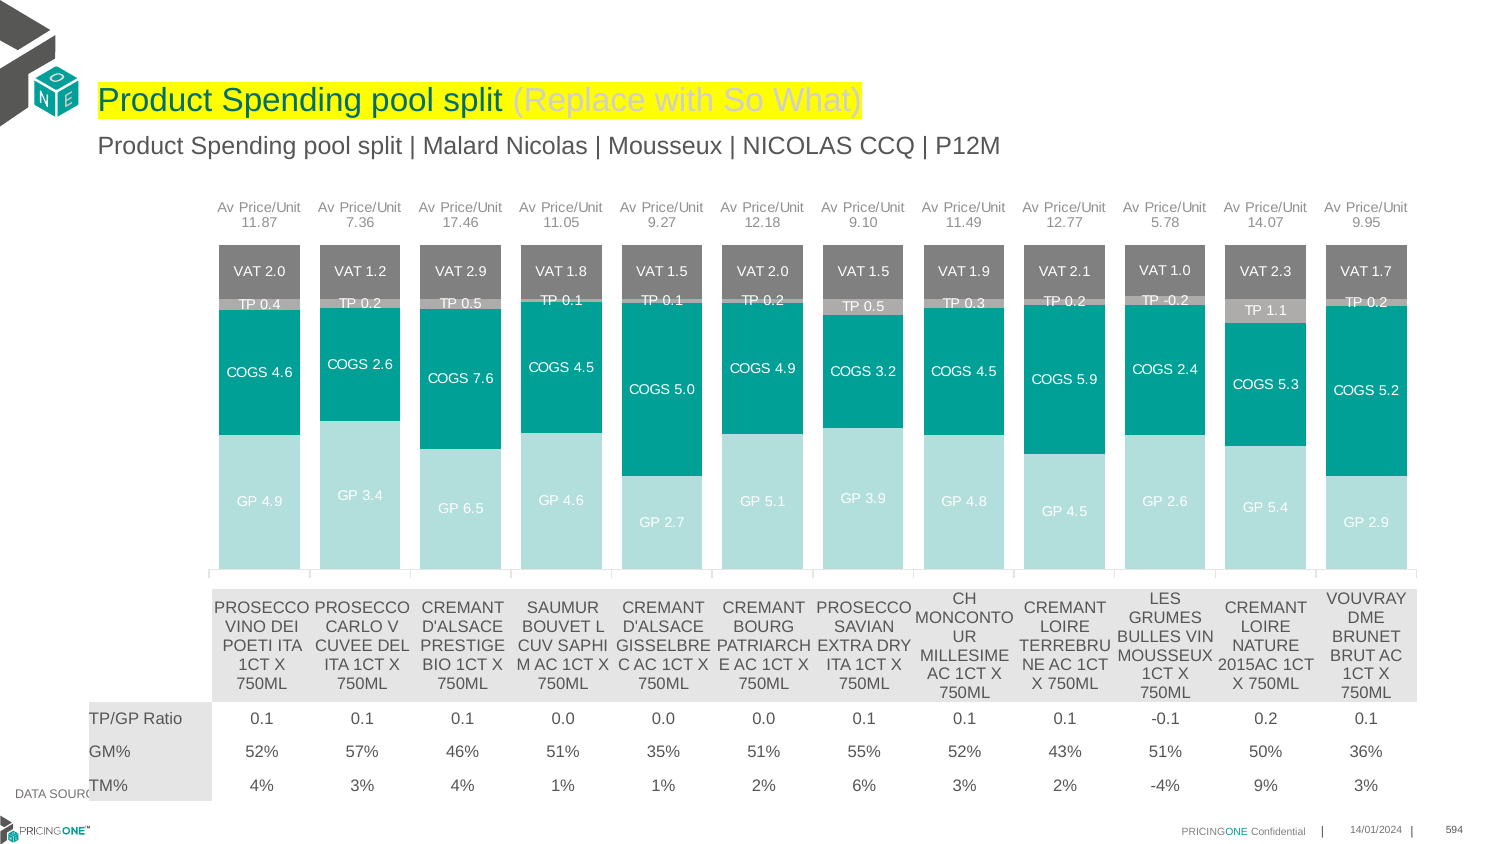

# Product Spending pool split (Replace with So What)
Product Spending pool split | Malard Nicolas | Mousseux | NICOLAS CCQ | P12M

### Chart

| Category | GP | COGS | TP | VAT |
|---|---|---|---|---|
| Av Price/Unit 11.87 | 4.901458333333334 | 4.578653409090909 | 0.4086200757575771 | 1.9777462121212104 |
| Av Price/Unit 7.36 | 3.354999358974359 | 2.57828717948718 | 0.20079465811965846 | 1.2268162393162385 |
| Av Price/Unit 17.46 | 6.482437796610169 | 7.557279322033898 | 0.5139551977401187 | 2.910734463276834 |
| Av Price/Unit 11.05 | 4.638644444444444 | 4.456077777777778 | 0.11365555555555495 | 1.8416666666666666 |
| Av Price/Unit 9.27 | 2.655061832061069 | 4.961526717557251 | 0.10424023991275977 | 1.544165757906216 |
| Av Price/Unit 12.18 | 5.075159634551495 | 4.909153820598006 | 0.1679273532668919 | 2.030454042081947 |
| Av Price/Unit 9.10 | 3.9485388505747125 | 3.169681149425287 | 0.4622397701149419 | 1.5160919540229885 |
| Av Price/Unit 11.49 | 4.765740764331211 | 4.476646496815287 | 0.3303303609341821 | 1.9145435244161368 |
| Av Price/Unit 12.77 | 4.5267 | 5.890000000000001 | 0.2270908496731998 | 2.128758169934641 |
| Av Price/Unit 5.78 | 2.55059801980198 | 2.44940198019802 | -0.1848184818481844 | 0.9630363036303624 |
| Av Price/Unit 14.07 | 5.357215789473684 | 5.313663157894736 | 1.0572385964912314 | 2.345614035087716 |
| Av Price/Unit 9.95 | 2.8751328767123288 | 5.187671232876712 | 0.2248671232876731 | 1.6575342465753413 |
|  | PROSECCO VINO DEI POETI ITA 1CT X 750ML | PROSECCO CARLO V CUVEE DEL ITA 1CT X 750ML | CREMANT D'ALSACE PRESTIGE BIO 1CT X 750ML | SAUMUR BOUVET L CUV SAPHI M AC 1CT X 750ML | CREMANT D'ALSACE GISSELBREC AC 1CT X 750ML | CREMANT BOURG PATRIARCHE AC 1CT X 750ML | PROSECCO SAVIAN EXTRA DRY ITA 1CT X 750ML | CH MONCONTOUR MILLESIME AC 1CT X 750ML | CREMANT LOIRE TERREBRUNE AC 1CT X 750ML | LES GRUMES BULLES VIN MOUSSEUX 1CT X 750ML | CREMANT LOIRE NATURE 2015AC 1CT X 750ML | VOUVRAY DME BRUNET BRUT AC 1CT X 750ML |
| --- | --- | --- | --- | --- | --- | --- | --- | --- | --- | --- | --- | --- |
| TP/GP Ratio | 0.1 | 0.1 | 0.1 | 0.0 | 0.0 | 0.0 | 0.1 | 0.1 | 0.1 | -0.1 | 0.2 | 0.1 |
| GM% | 52% | 57% | 46% | 51% | 35% | 51% | 55% | 52% | 43% | 51% | 50% | 36% |
| TM% | 4% | 3% | 4% | 1% | 1% | 2% | 6% | 3% | 2% | -4% | 9% | 3% |
DATA SOURCE: Client P&L

14/01/2024
594